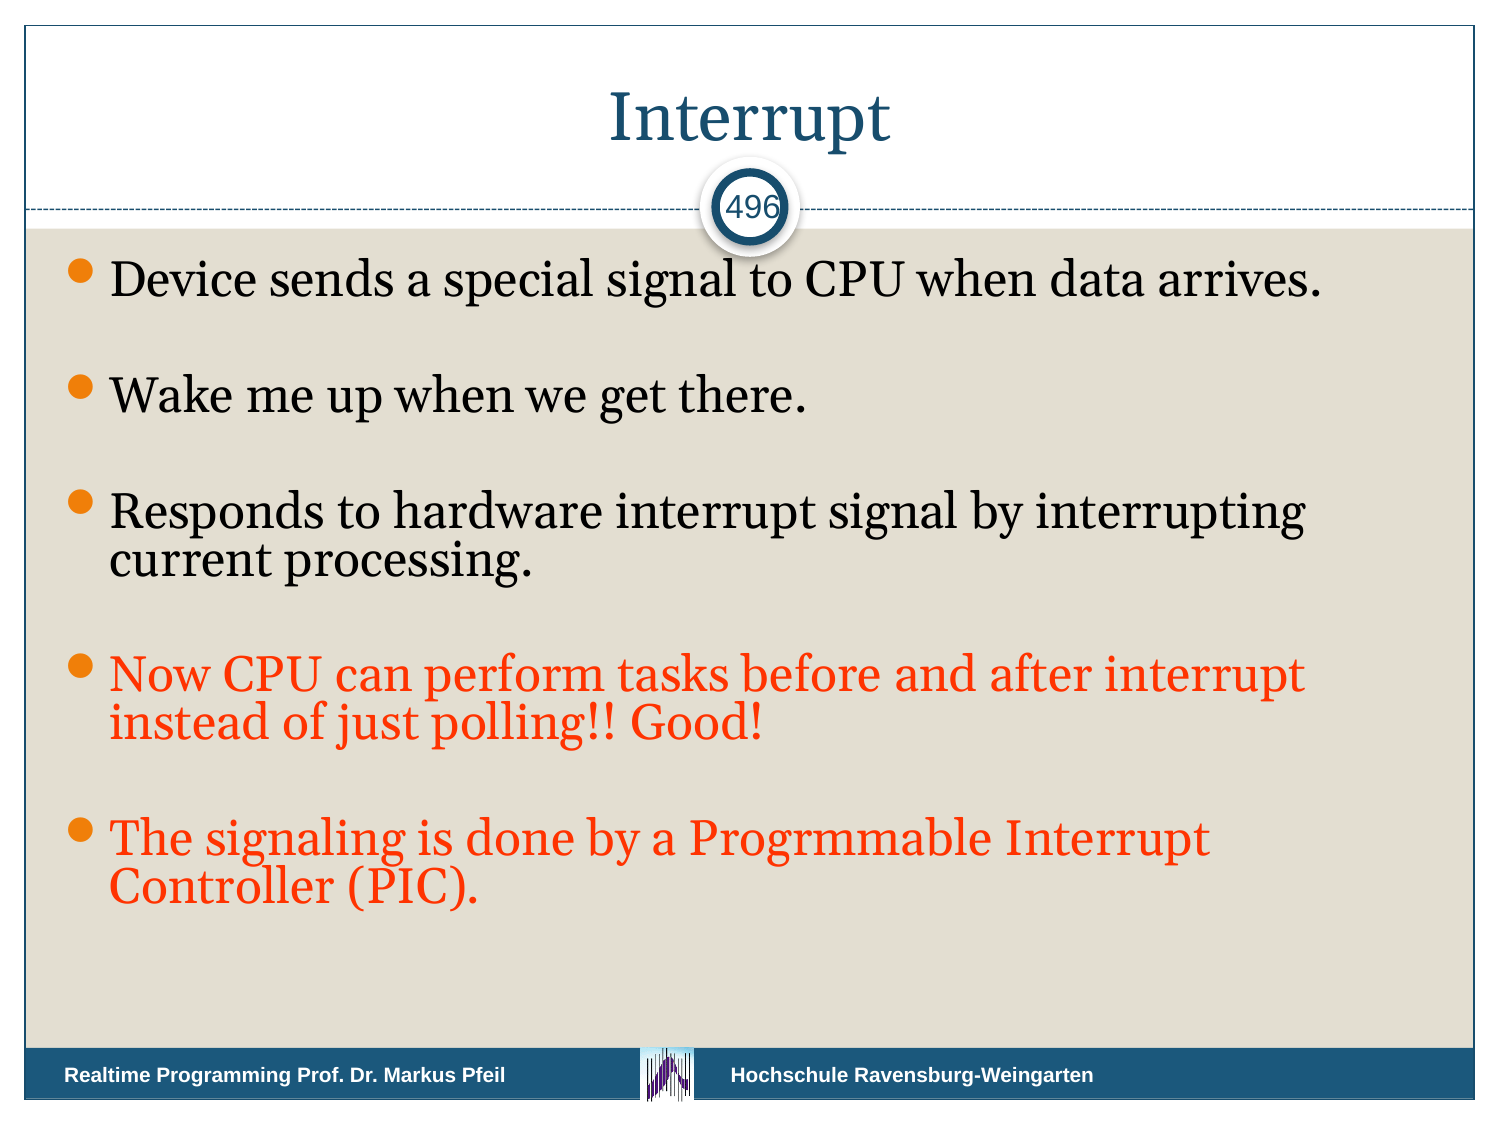

# Interrupt
496
Device sends a special signal to CPU when data arrives.

Wake me up when we get there.

Responds to hardware interrupt signal by interrupting current processing.

Now CPU can perform tasks before and after interrupt instead of just polling!! Good!

The signaling is done by a Progrmmable Interrupt Controller (PIC).

Realtime Programming Prof. Dr. Markus Pfeil